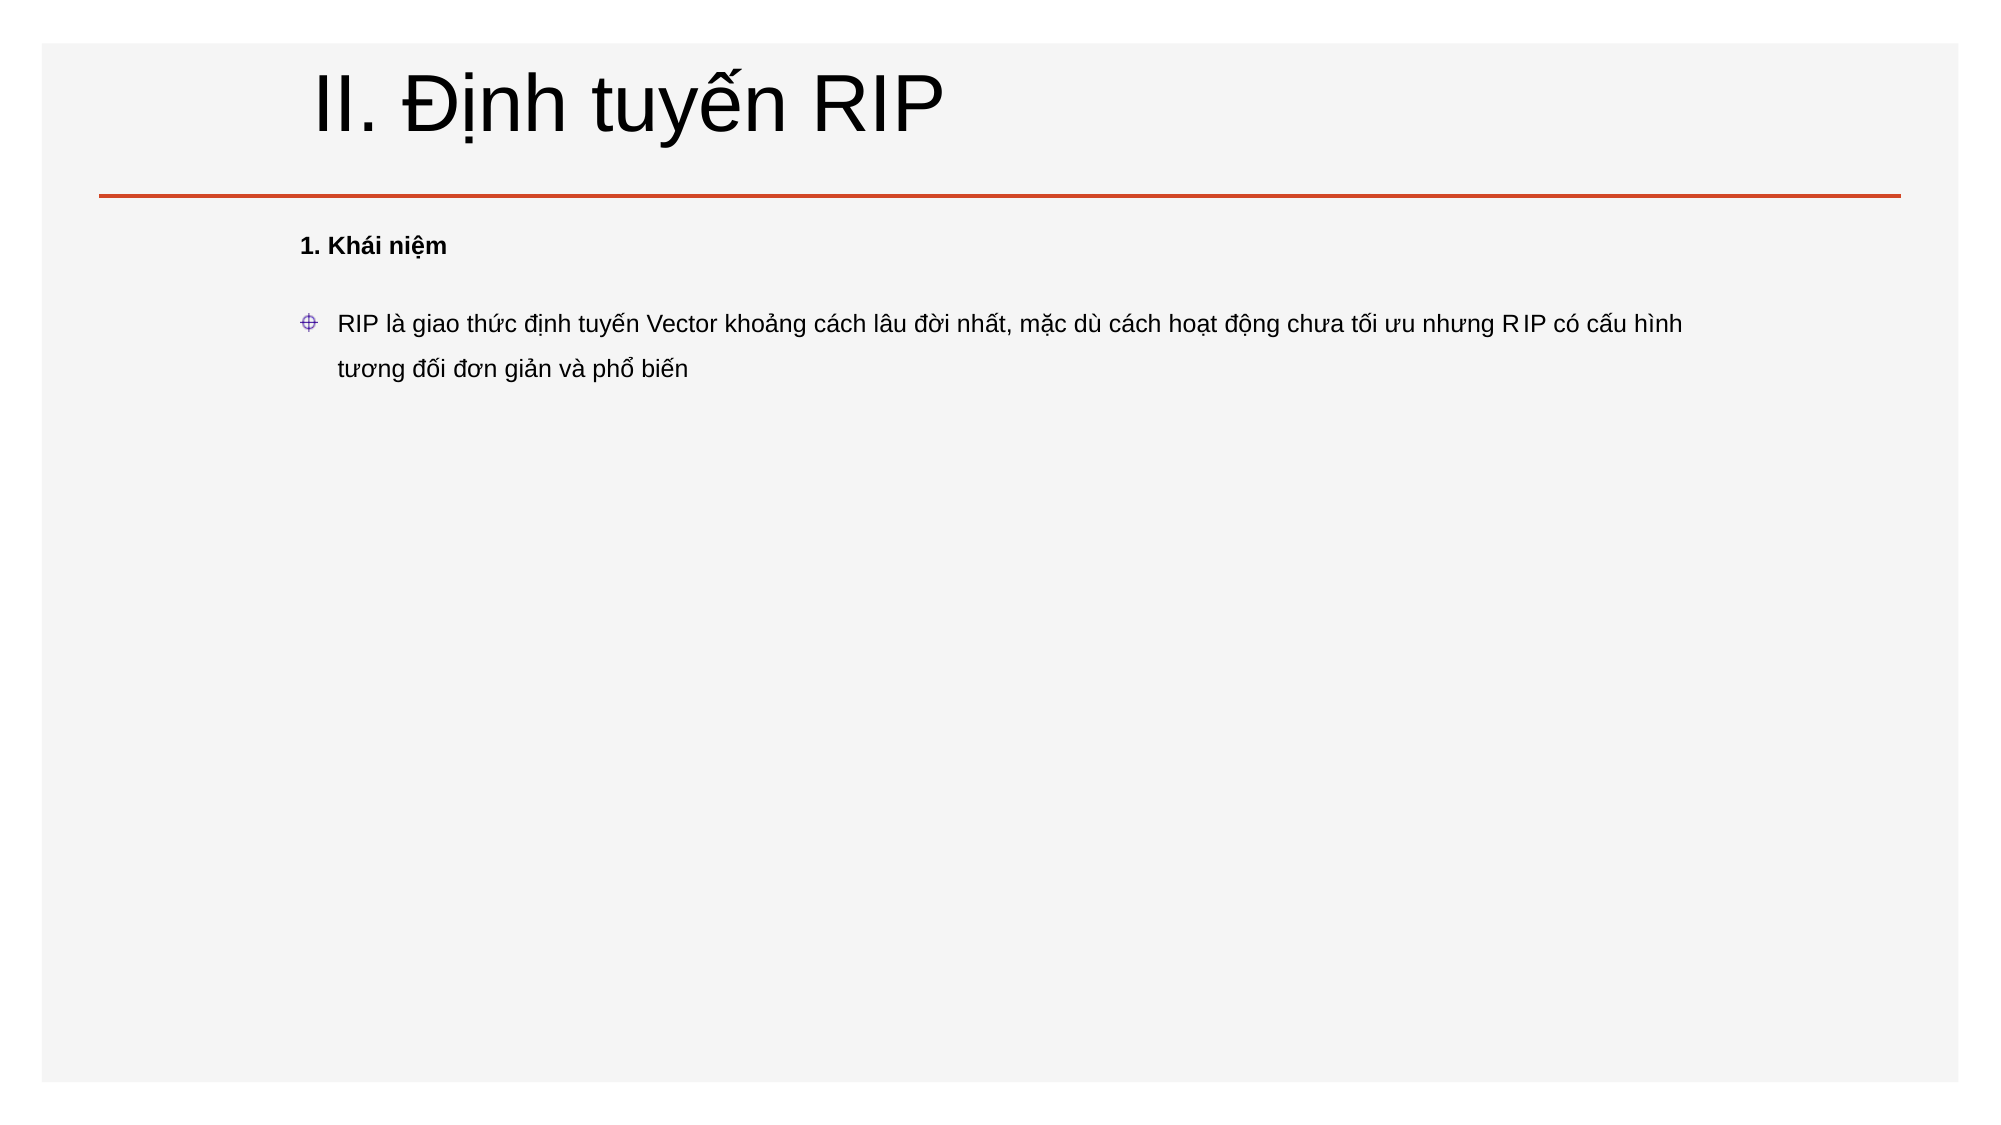

# II. Định tuyến RIP
1. Khái niệm
RIP là giao thức định tuyến Vector khoảng cách lâu đời nhất, mặc dù cách hoạt động chưa tối ưu nhưng RIP có cấu hình tương đối đơn giản và phổ biến